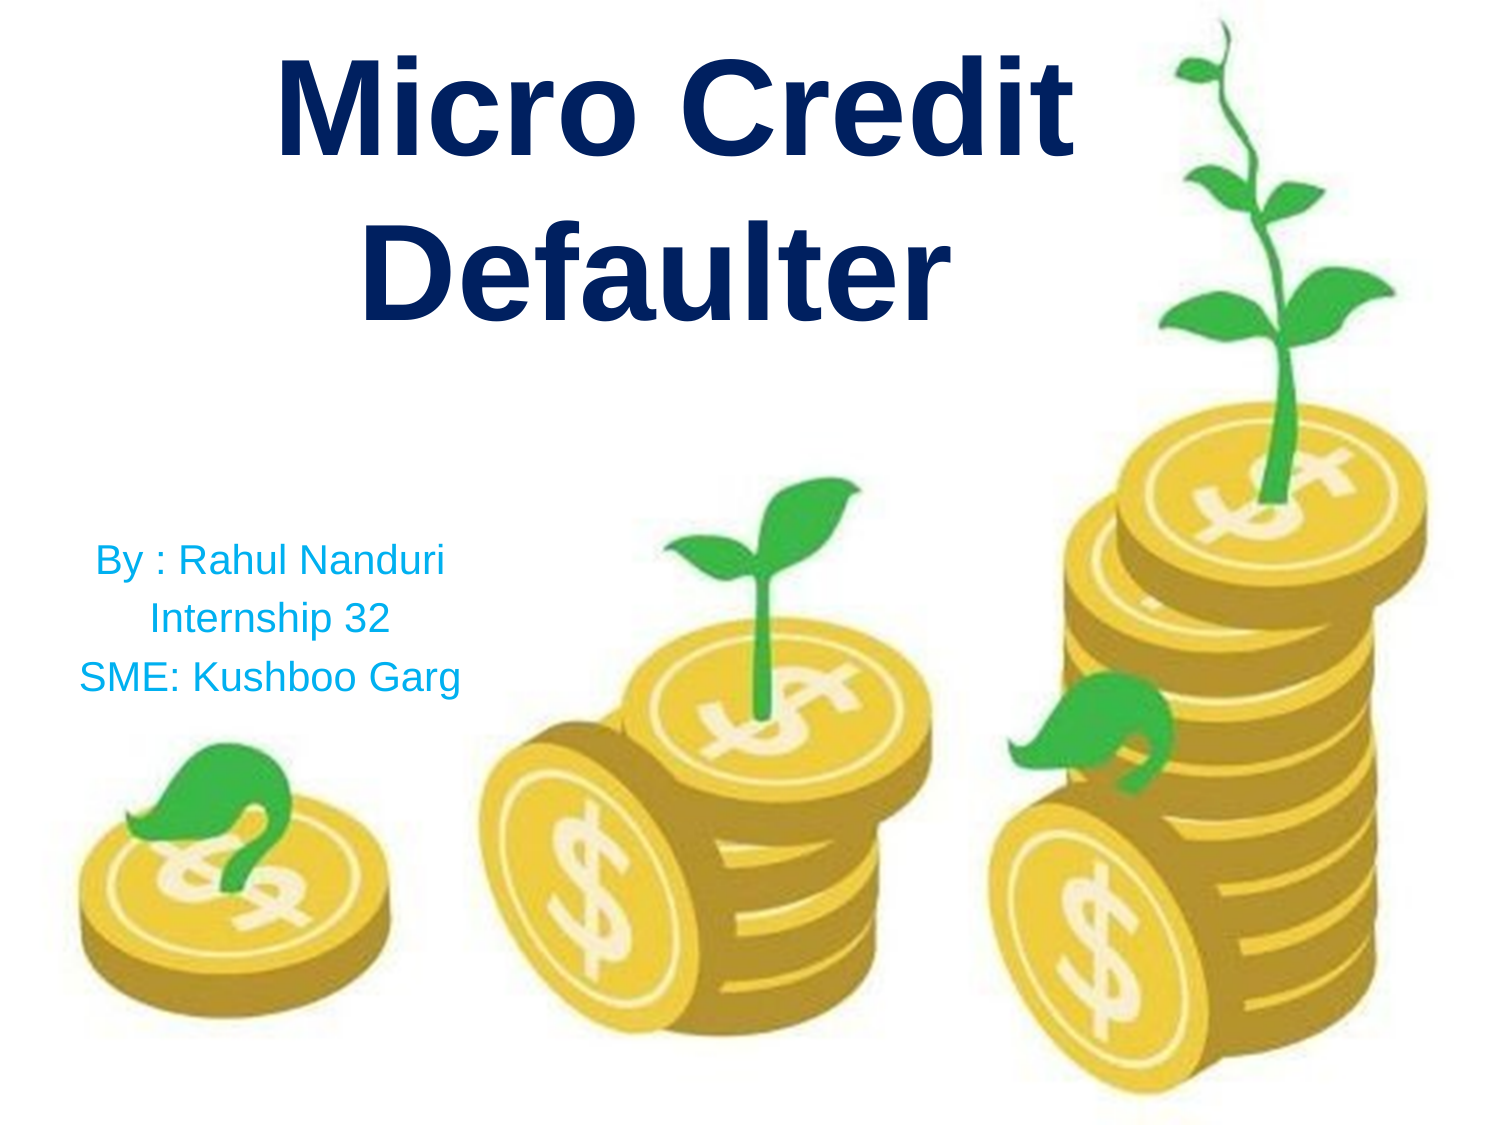

# Micro Credit Defaulter
By : Rahul Nanduri
Internship 32
SME: Kushboo Garg